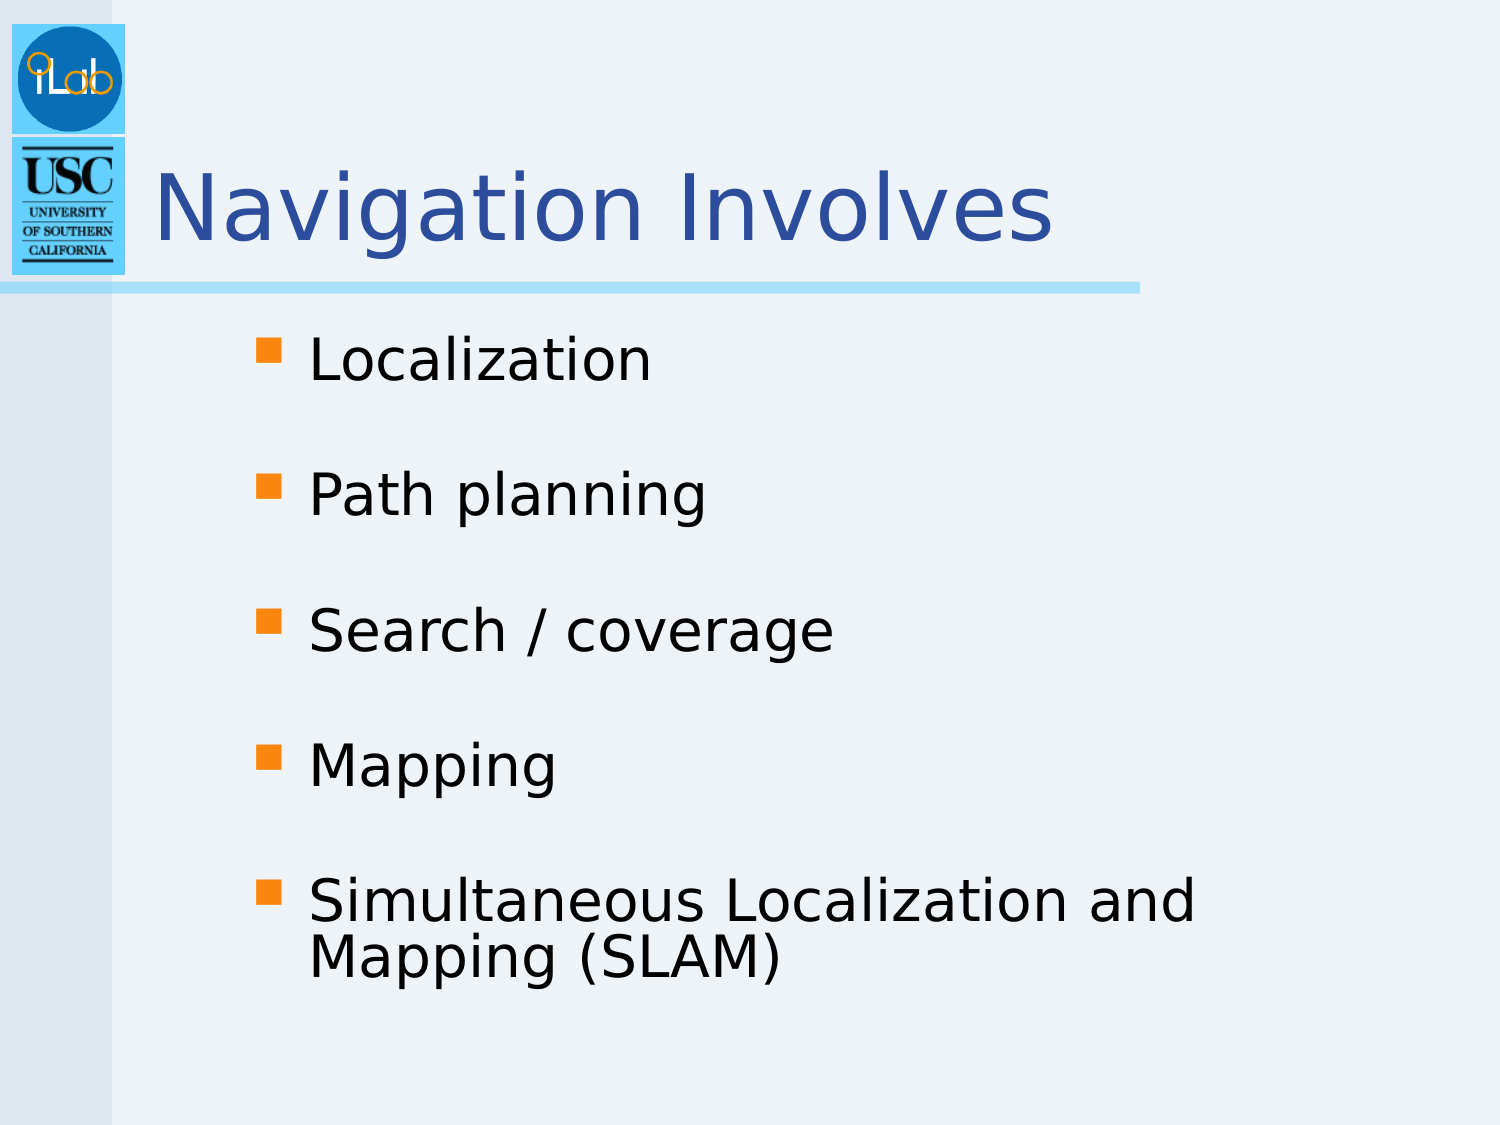

# Navigation Involves
Localization

Path planning

Search / coverage

Mapping

Simultaneous Localization and Mapping (SLAM)